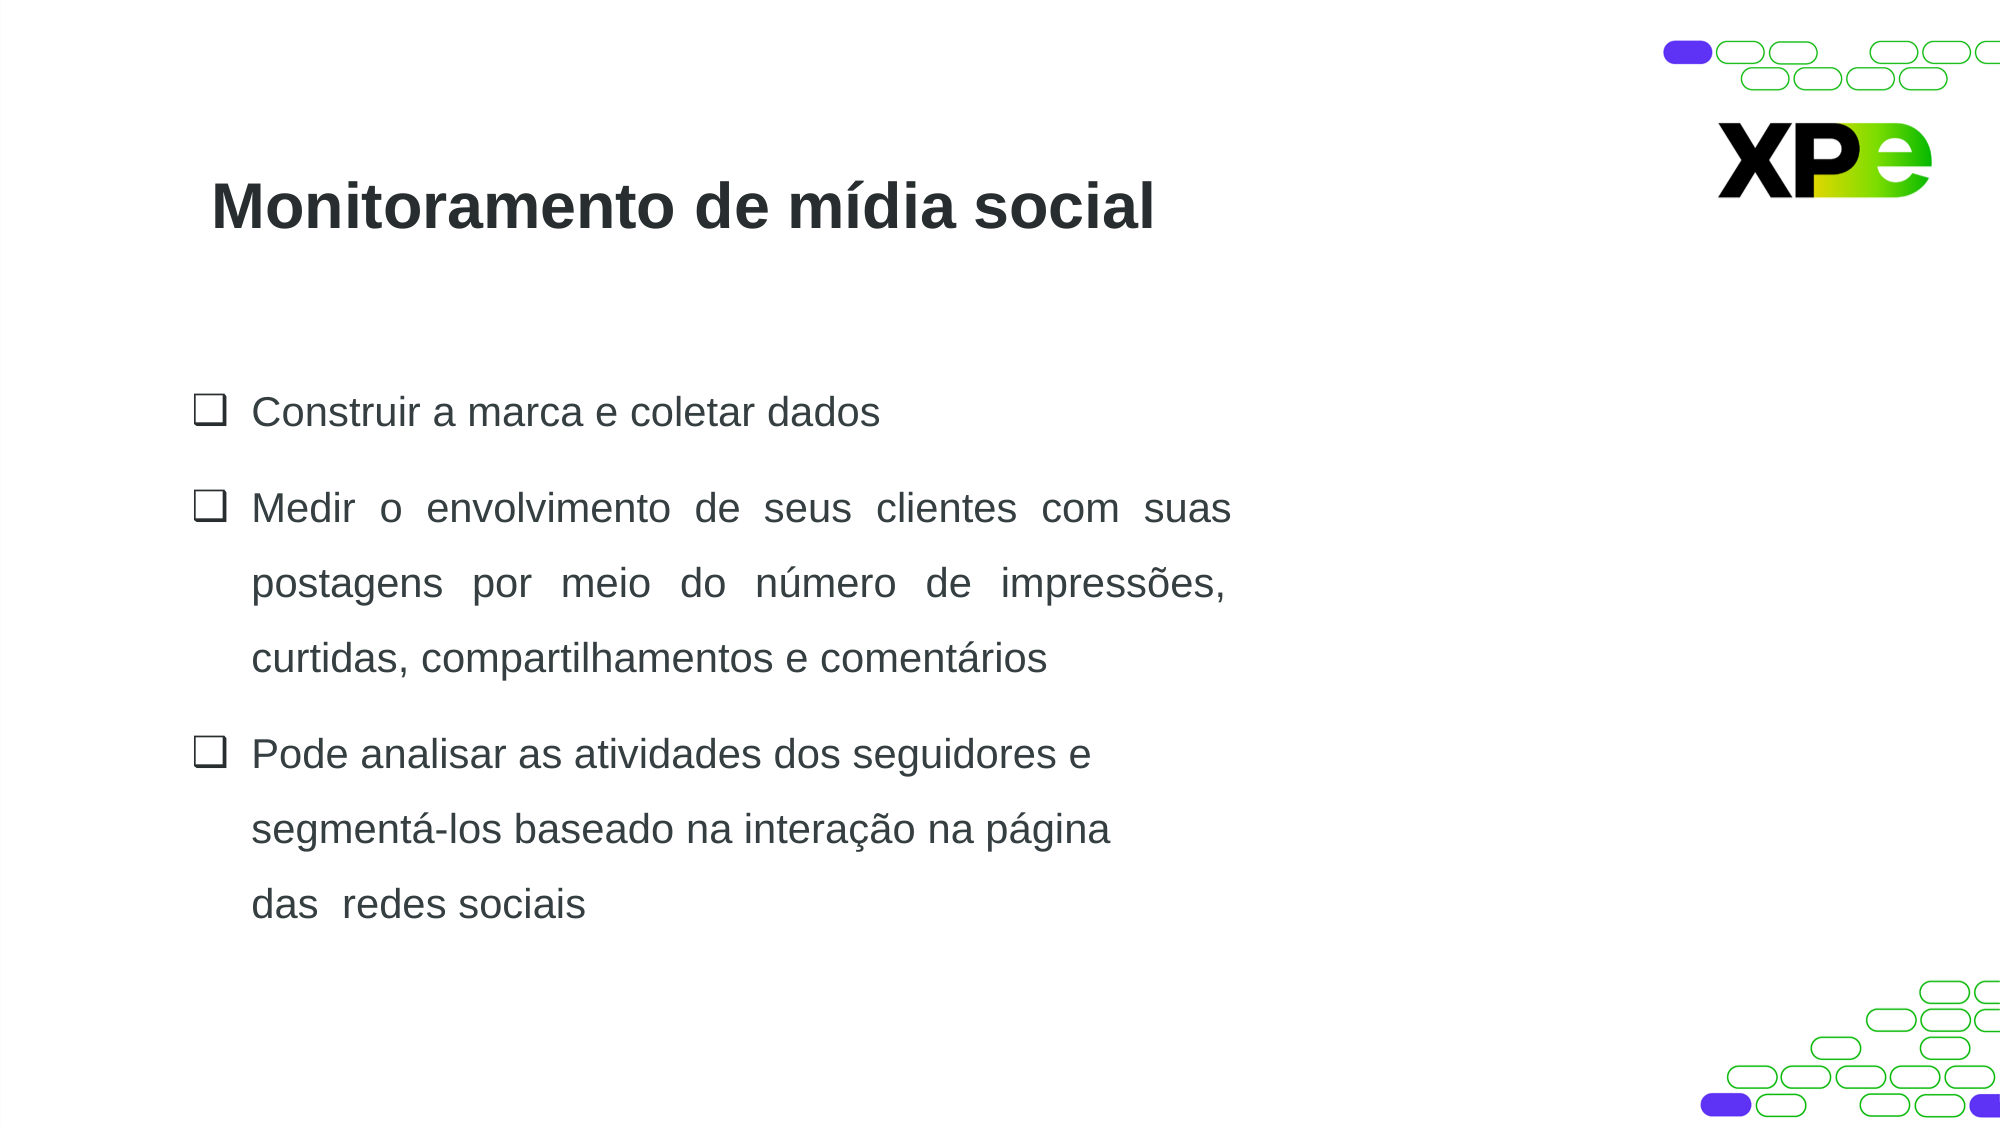

# Monitoramento de mídia social
Construir a marca e coletar dados
Medir o envolvimento de seus clientes com suas  postagens por meio do número de impressões,  curtidas, compartilhamentos e comentários
Pode analisar as atividades dos seguidores e  segmentá-los baseado na interação na página das  redes sociais